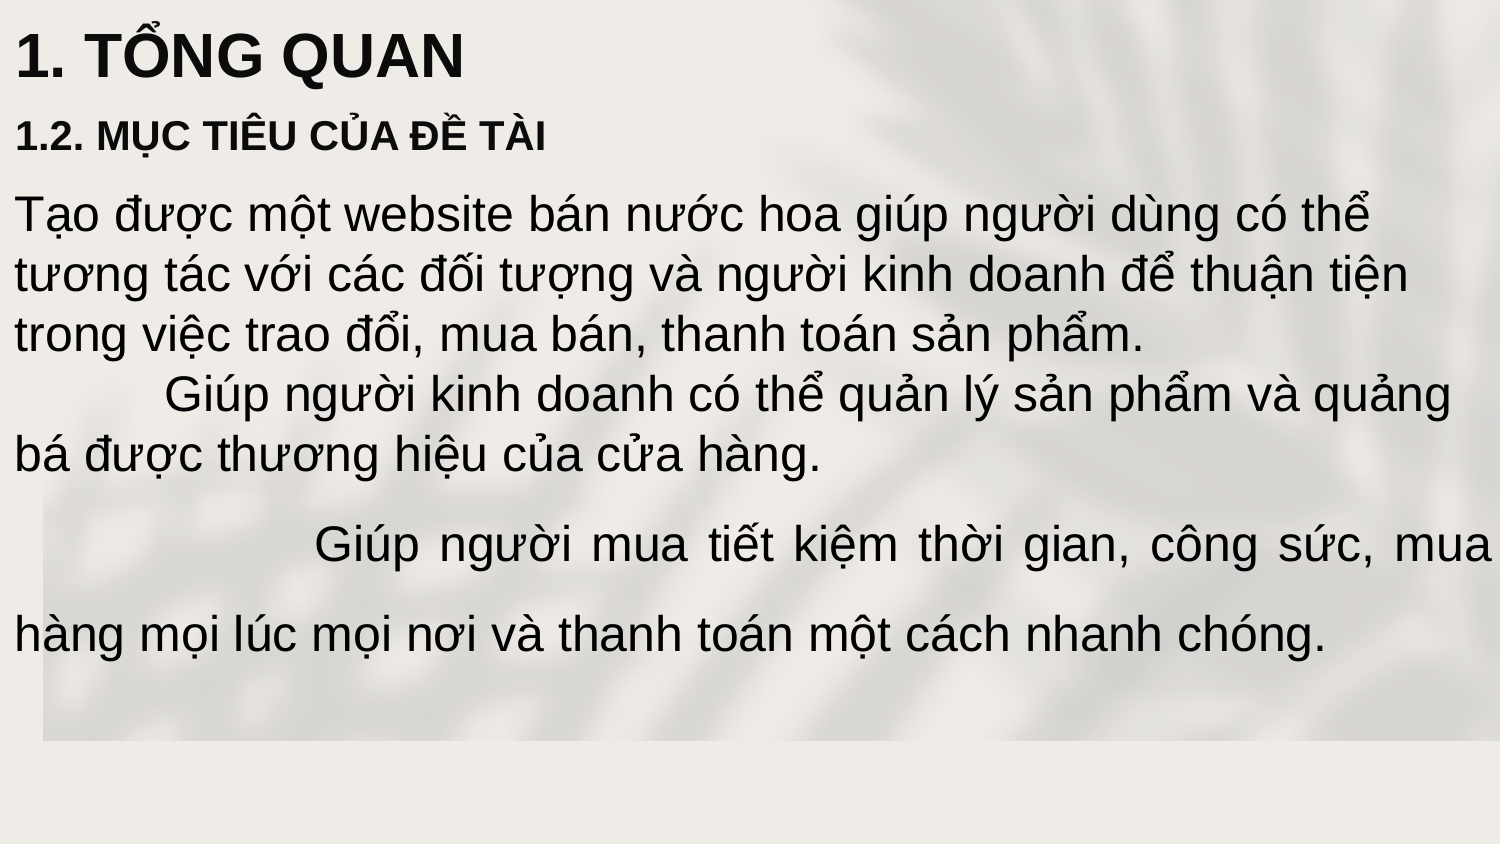

# 1. TỔNG QUAN
1.2. MỤC TIÊU CỦA ĐỀ TÀI
Tạo được một website bán nước hoa giúp người dùng có thể tương tác với các đối tượng và người kinh doanh để thuận tiện trong việc trao đổi, mua bán, thanh toán sản phẩm.	Giúp người kinh doanh có thể quản lý sản phẩm và quảng bá được thương hiệu của cửa hàng.	Giúp người mua tiết kiệm thời gian, công sức, mua hàng mọi lúc mọi nơi và thanh toán một cách nhanh chóng.